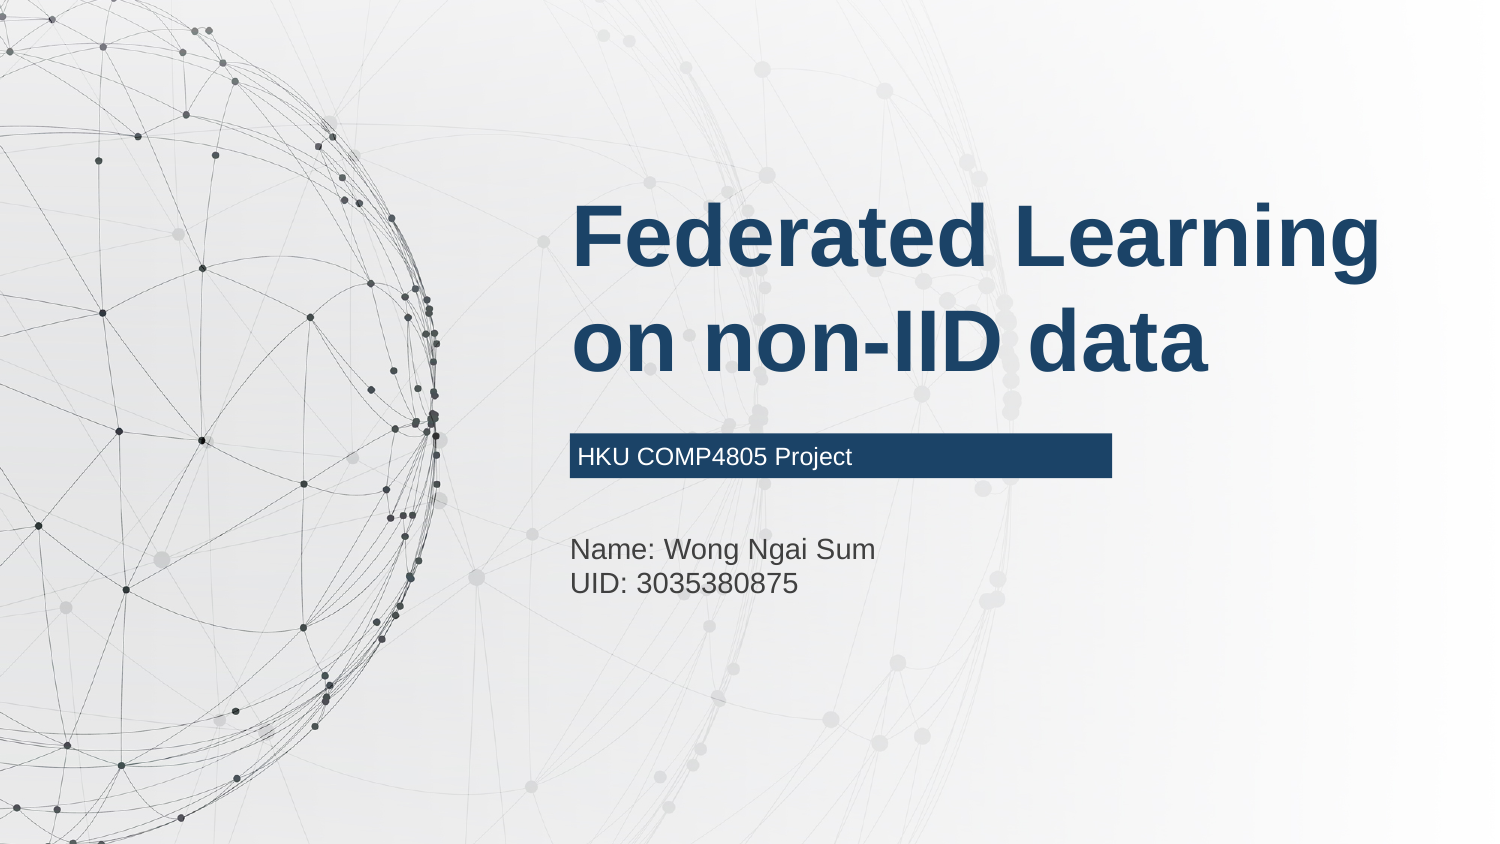

Federated Learning on non-IID data
HKU COMP4805 Project
Name: Wong Ngai Sum
UID: 3035380875